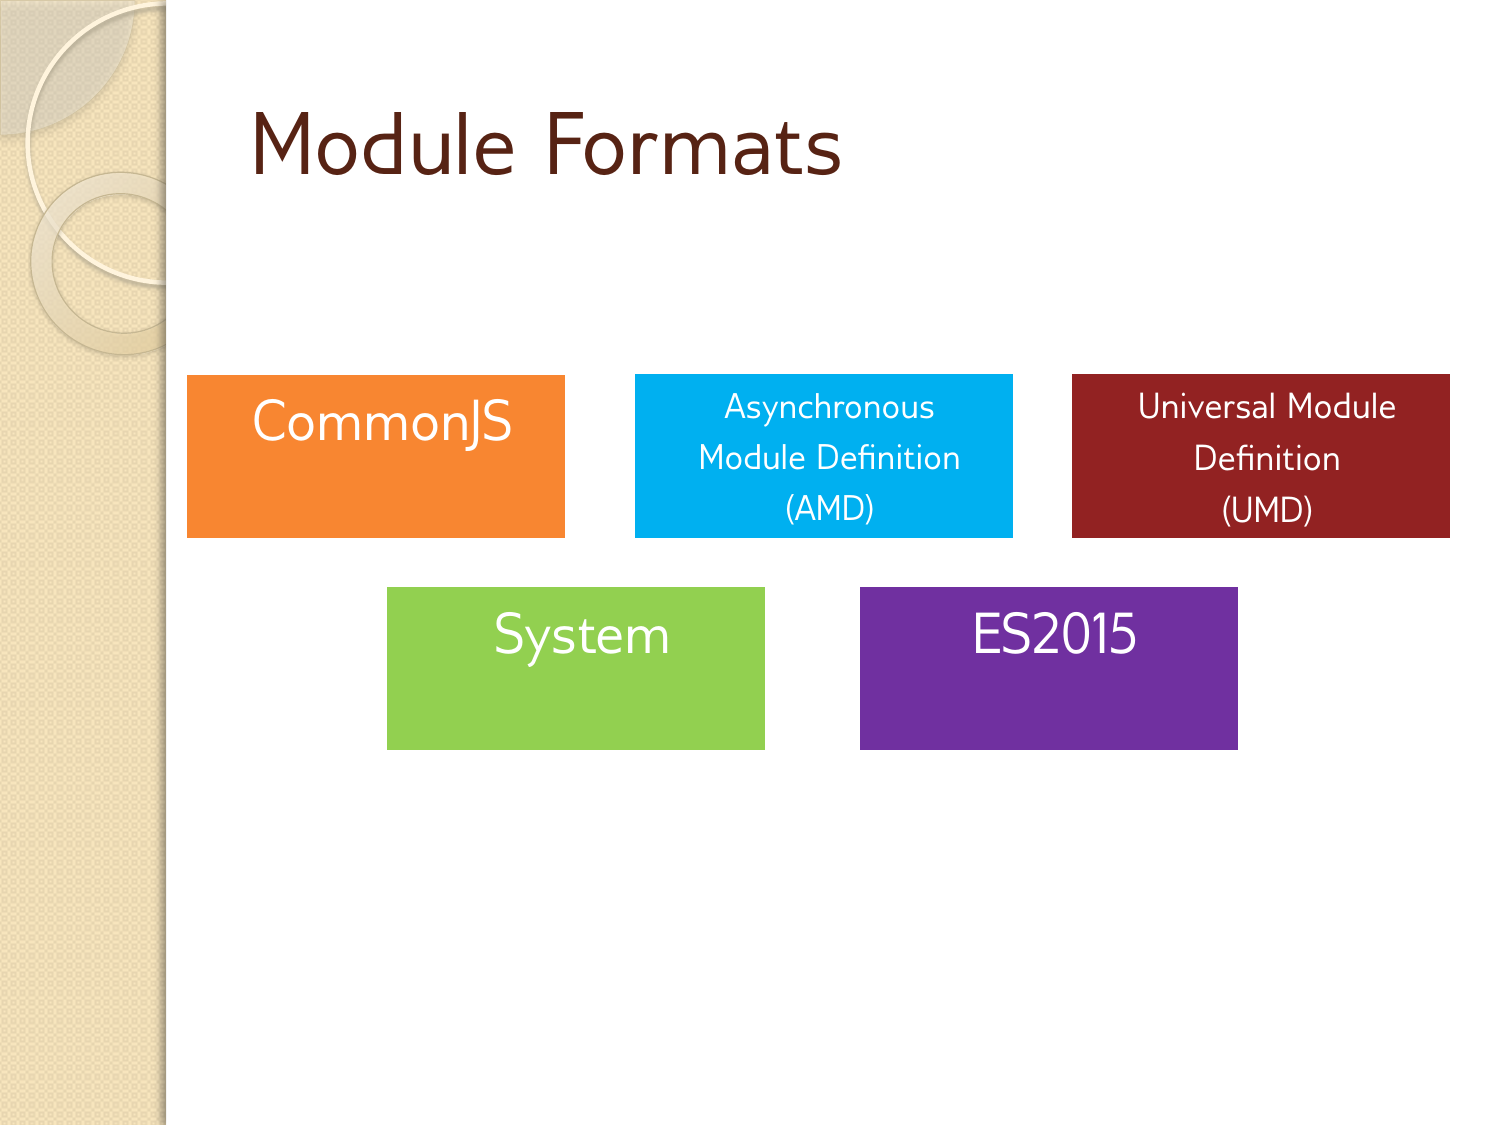

# Module Formats
CommonJS
Asynchronous
Module Definition
(AMD)
Universal Module
Definition
(UMD)
System
ES2015